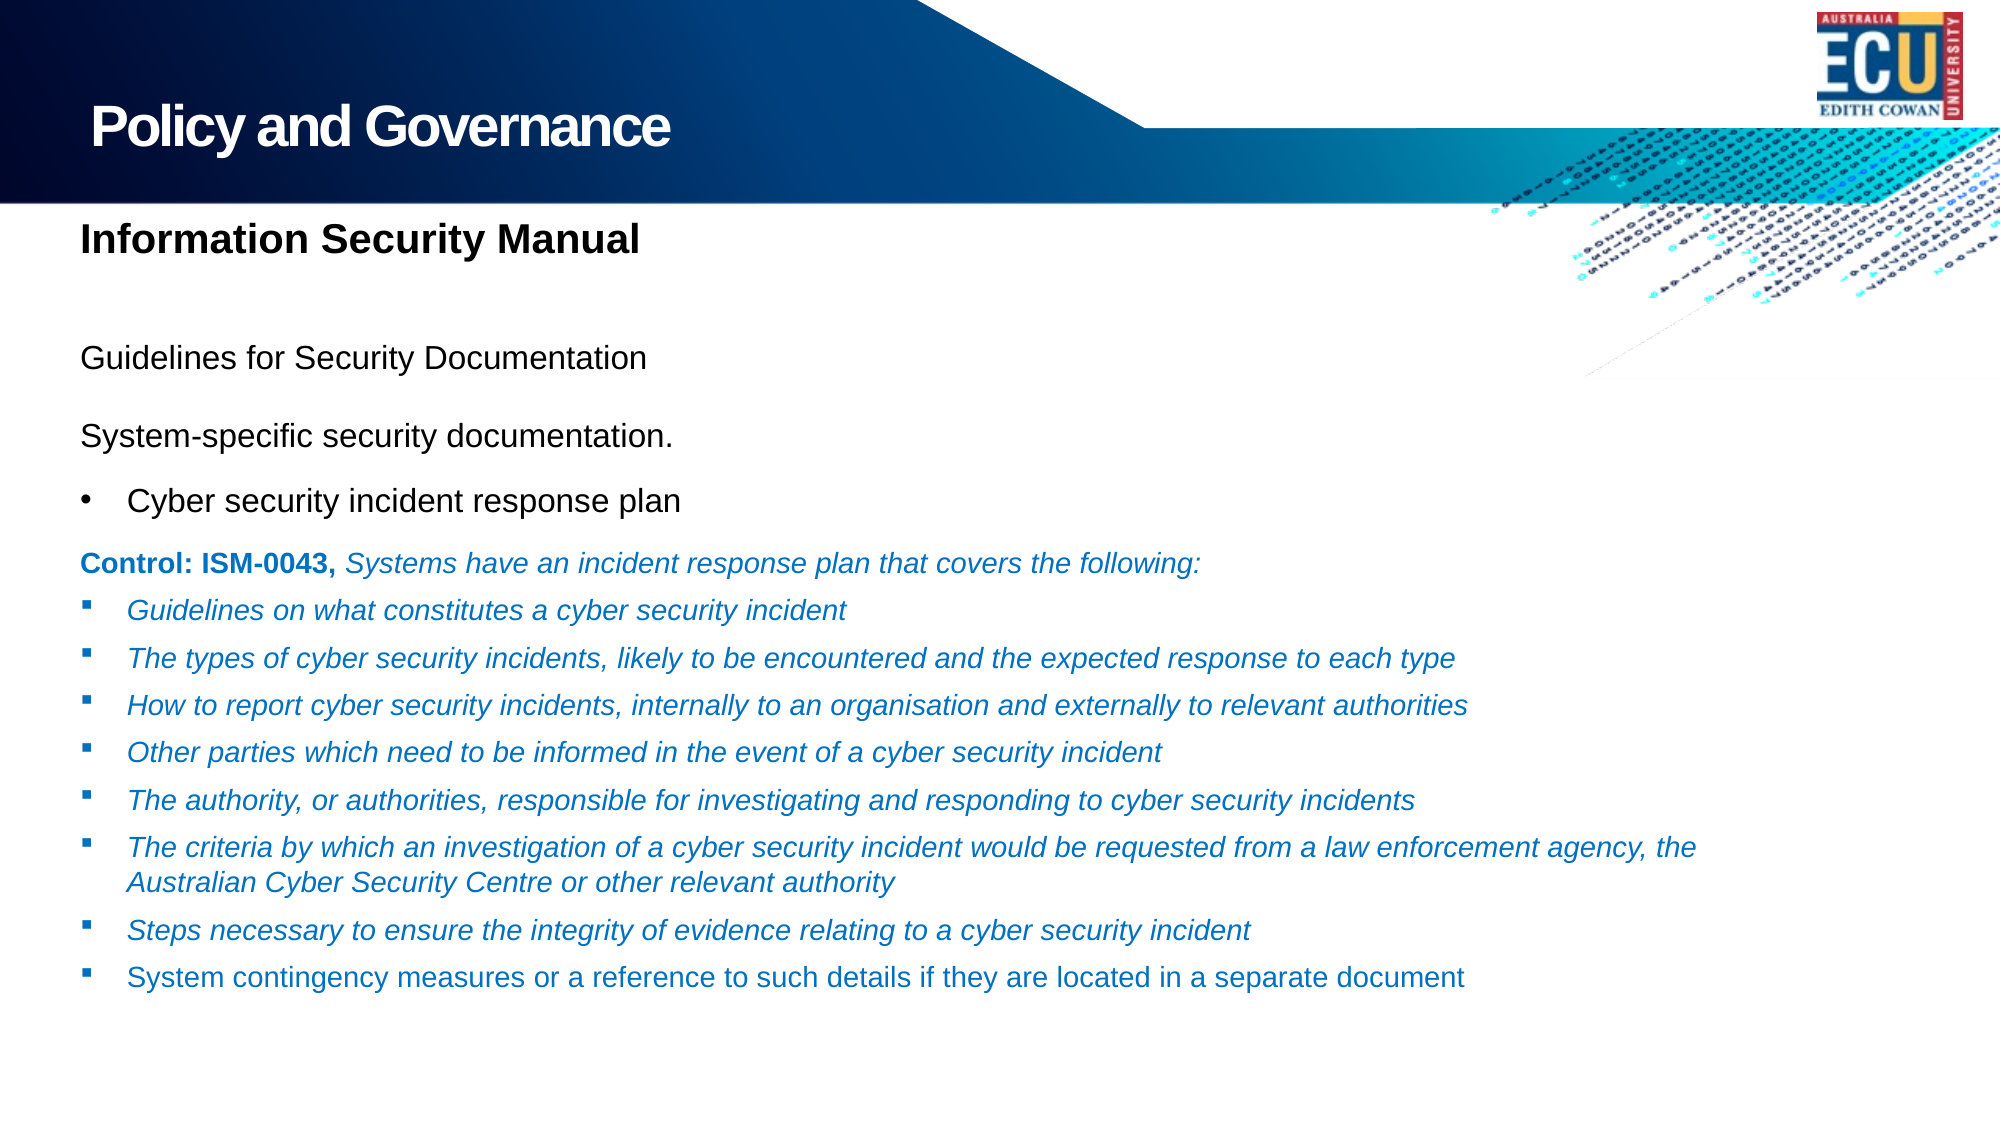

# Policy and Governance
Information Security Manual

Guidelines for Security Documentation
System-specific security documentation.
Cyber security incident response plan
Control: ISM-0043, Systems have an incident response plan that covers the following:
Guidelines on what constitutes a cyber security incident
The types of cyber security incidents, likely to be encountered and the expected response to each type
How to report cyber security incidents, internally to an organisation and externally to relevant authorities
Other parties which need to be informed in the event of a cyber security incident
The authority, or authorities, responsible for investigating and responding to cyber security incidents
The criteria by which an investigation of a cyber security incident would be requested from a law enforcement agency, the Australian Cyber Security Centre or other relevant authority
Steps necessary to ensure the integrity of evidence relating to a cyber security incident
System contingency measures or a reference to such details if they are located in a separate document